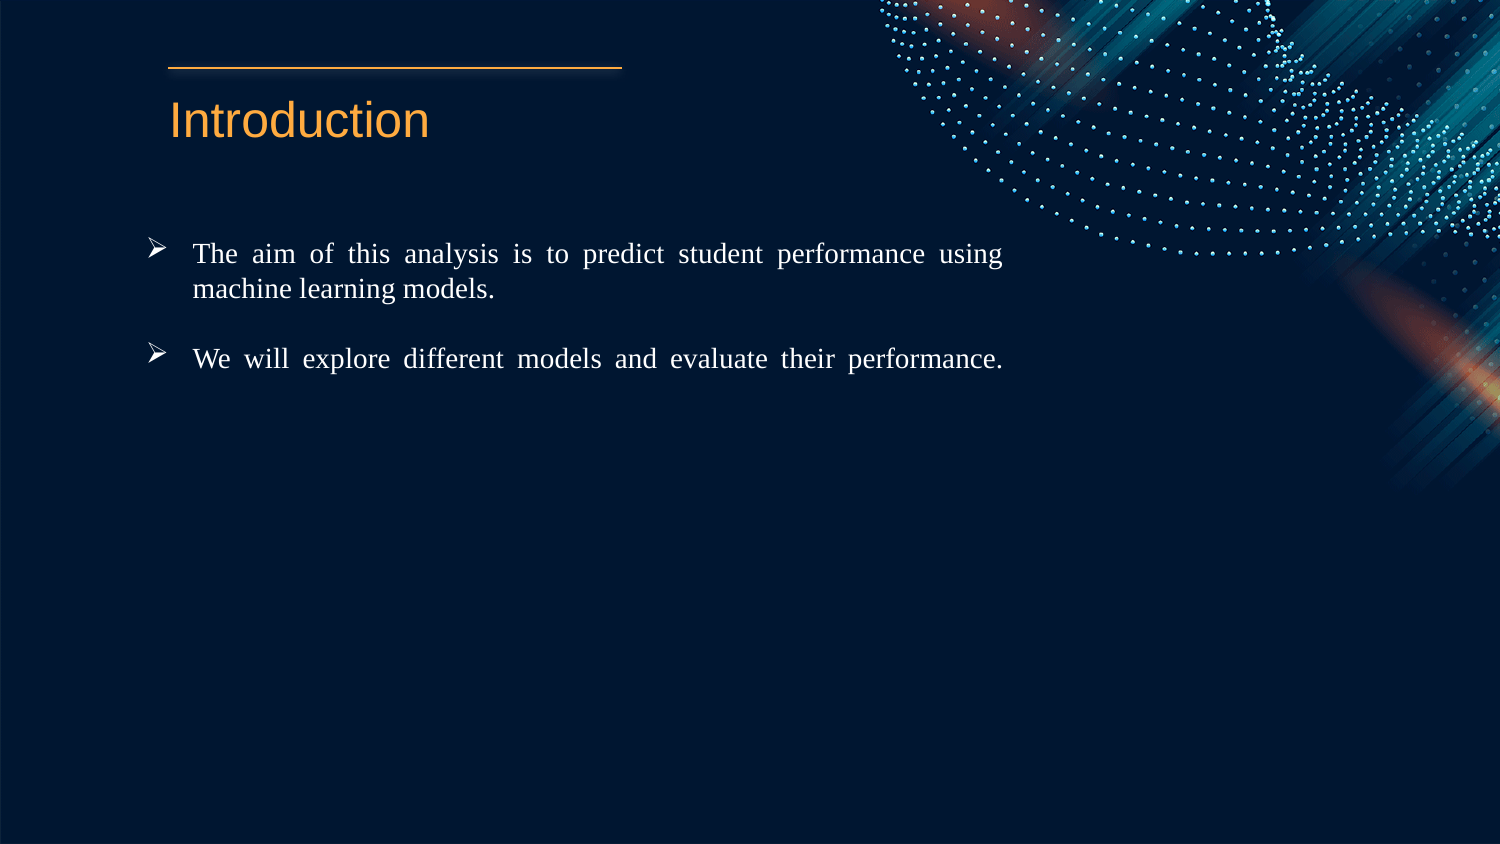

# Introduction
The aim of this analysis is to predict student performance using machine learning models.

We will explore different models and evaluate their performance.